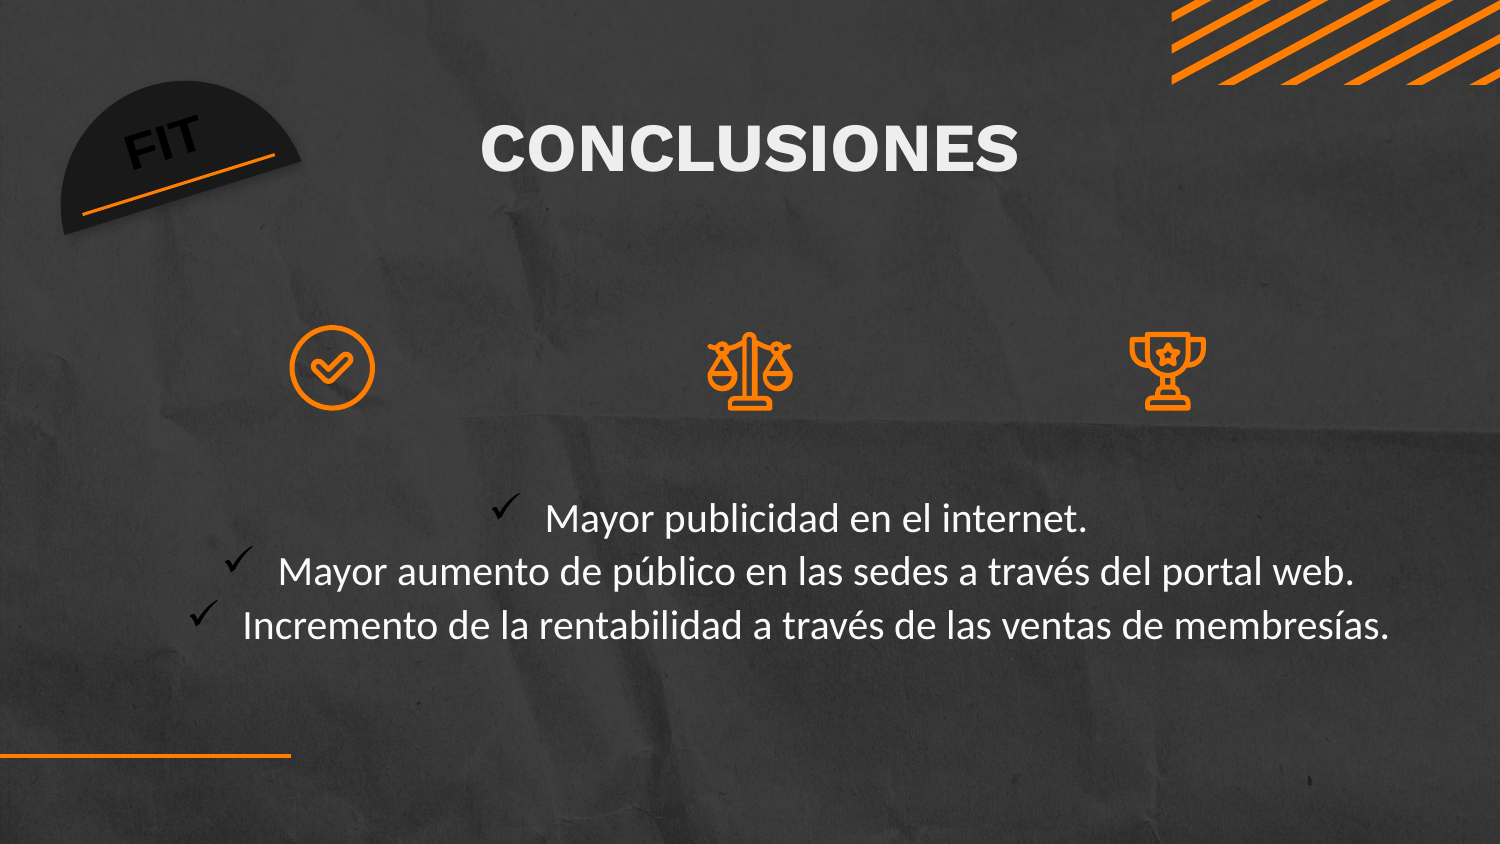

FIT
# CONCLUSIONES

Mayor publicidad en el internet.
Mayor aumento de público en las sedes a través del portal web.
Incremento de la rentabilidad a través de las ventas de membresías.